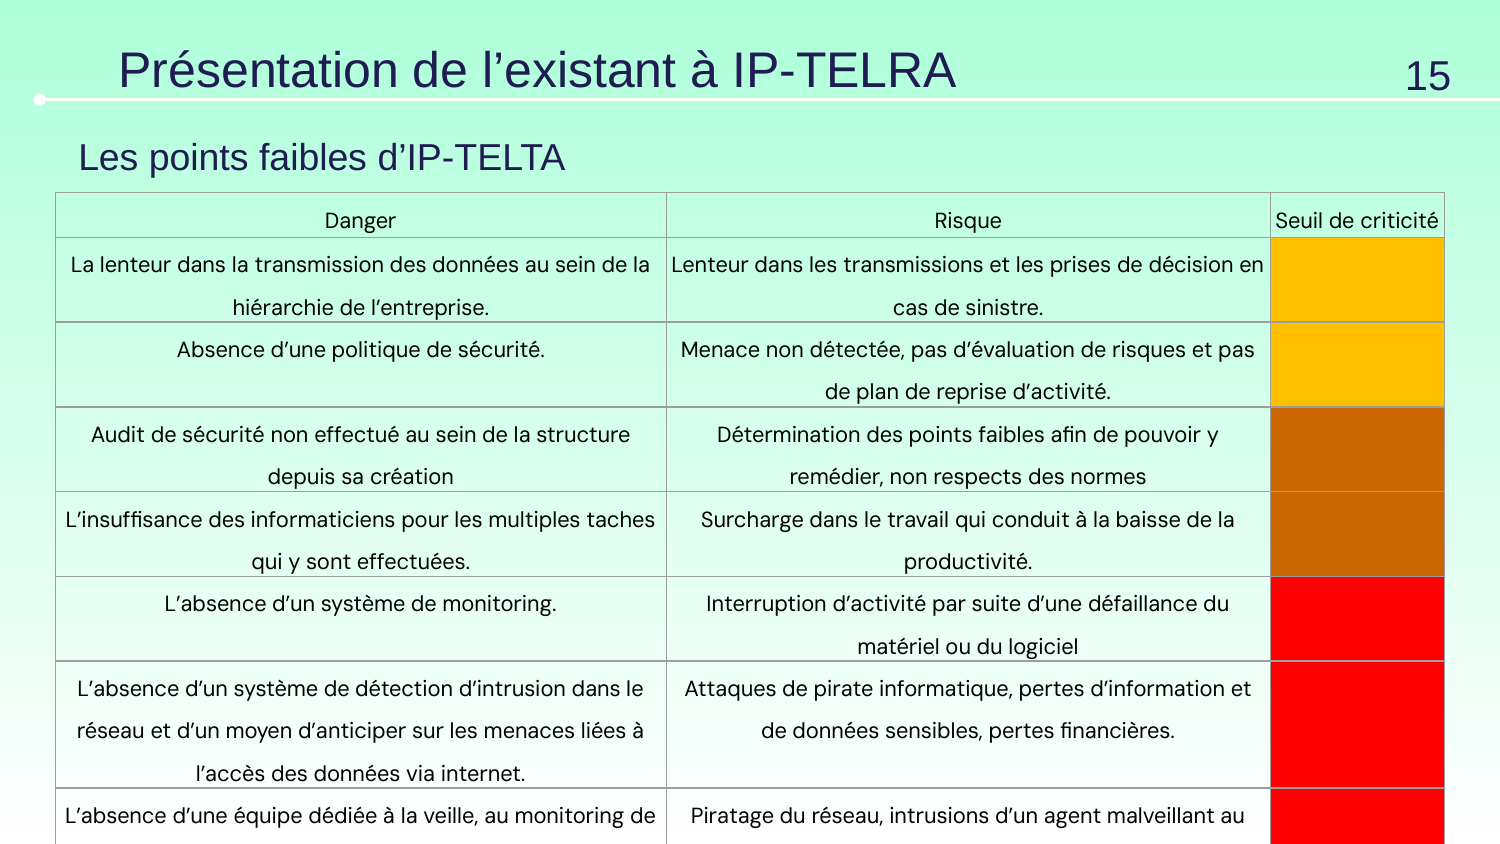

15
# Présentation de l’existant à IP-TELRA
Les points faibles d’IP-TELTA
| Danger | Risque | Seuil de criticité |
| --- | --- | --- |
| La lenteur dans la transmission des données au sein de la hiérarchie de l’entreprise. | Lenteur dans les transmissions et les prises de décision en cas de sinistre. |  |
| Absence d’une politique de sécurité. | Menace non détectée, pas d’évaluation de risques et pas de plan de reprise d’activité. |  |
| Audit de sécurité non effectué au sein de la structure depuis sa création | Détermination des points faibles afin de pouvoir y remédier, non respects des normes |  |
| L’insuffisance des informaticiens pour les multiples taches qui y sont effectuées. | Surcharge dans le travail qui conduit à la baisse de la productivité. |  |
| L’absence d’un système de monitoring. | Interruption d’activité par suite d’une défaillance du matériel ou du logiciel |  |
| L’absence d’un système de détection d’intrusion dans le réseau et d’un moyen d’anticiper sur les menaces liées à l’accès des données via internet. | Attaques de pirate informatique, pertes d’information et de données sensibles, pertes financières. |  |
| L’absence d’une équipe dédiée à la veille, au monitoring de la sécurité et à l’investigation sur les incidents de sécurité. | Piratage du réseau, intrusions d’un agent malveillant au réseau, pertes d’informations et pertes financières. |  |